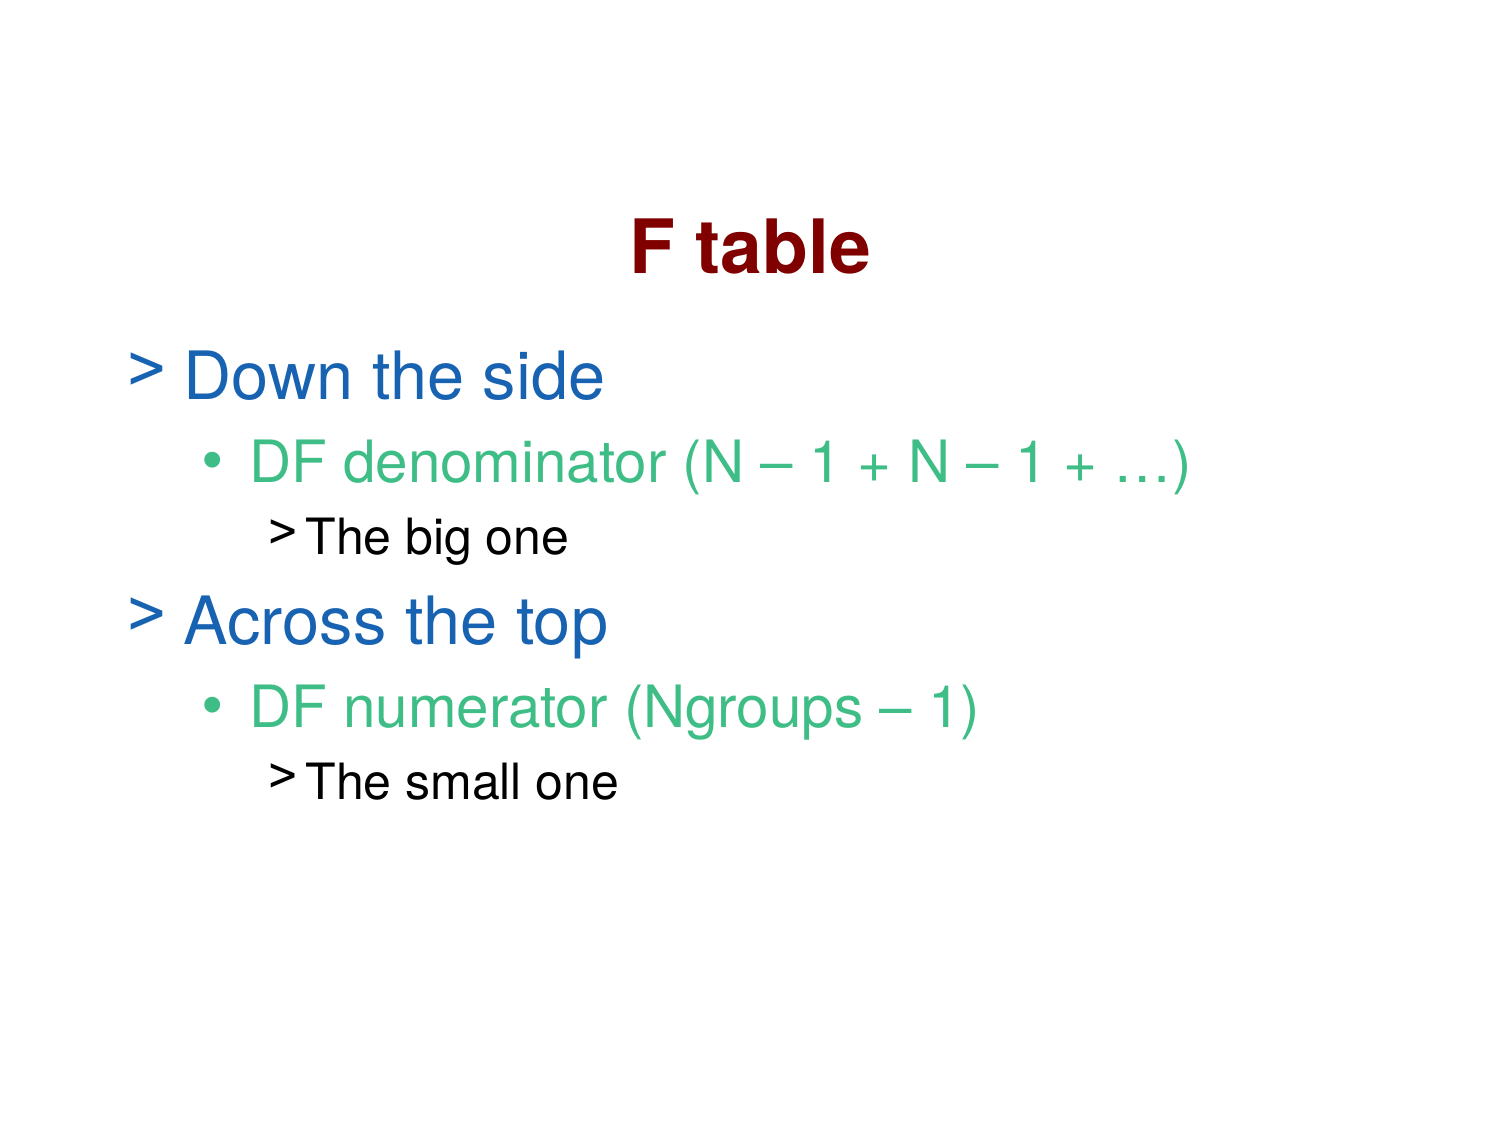

# F table
Down the side
DF denominator (N – 1 + N – 1 + …)
The big one
Across the top
DF numerator (Ngroups – 1)
The small one